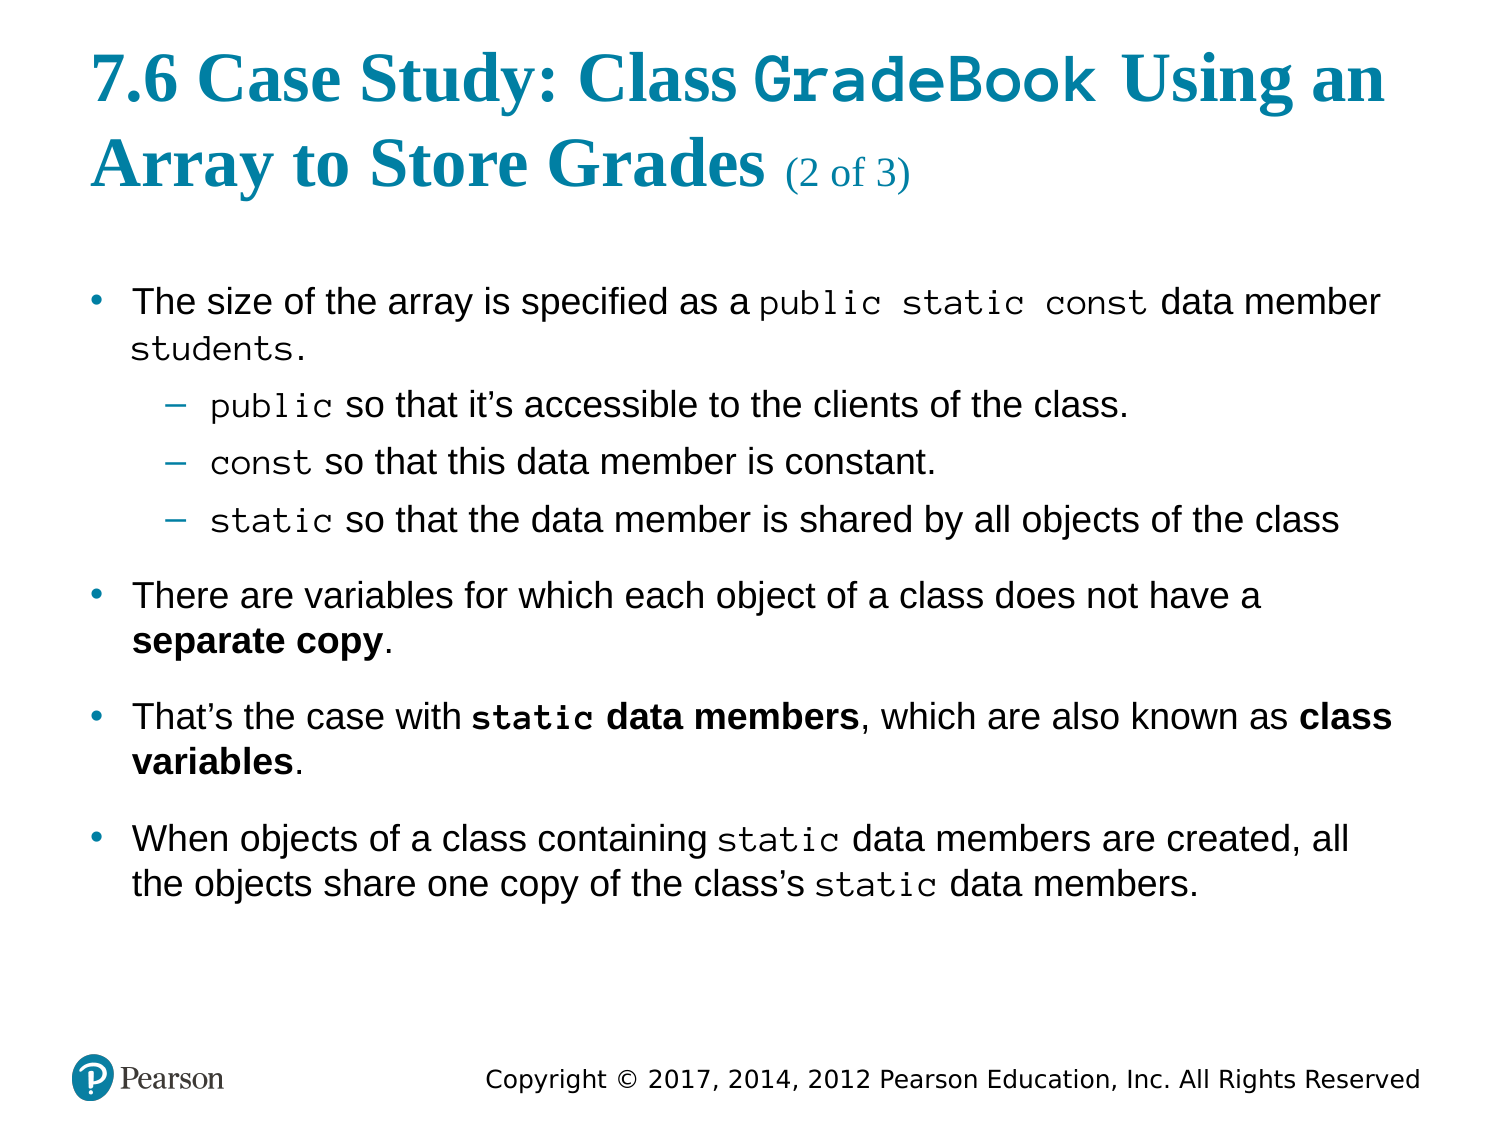

# 7.6 Case Study: Class GradeBook Using an Array to Store Grades (2 of 3)
The size of the array is specified as a public static const data member students.
public so that it’s accessible to the clients of the class.
const so that this data member is constant.
static so that the data member is shared by all objects of the class
There are variables for which each object of a class does not have a separate copy.
That’s the case with static data members, which are also known as class variables.
When objects of a class containing static data members are created, all the objects share one copy of the class’s static data members.